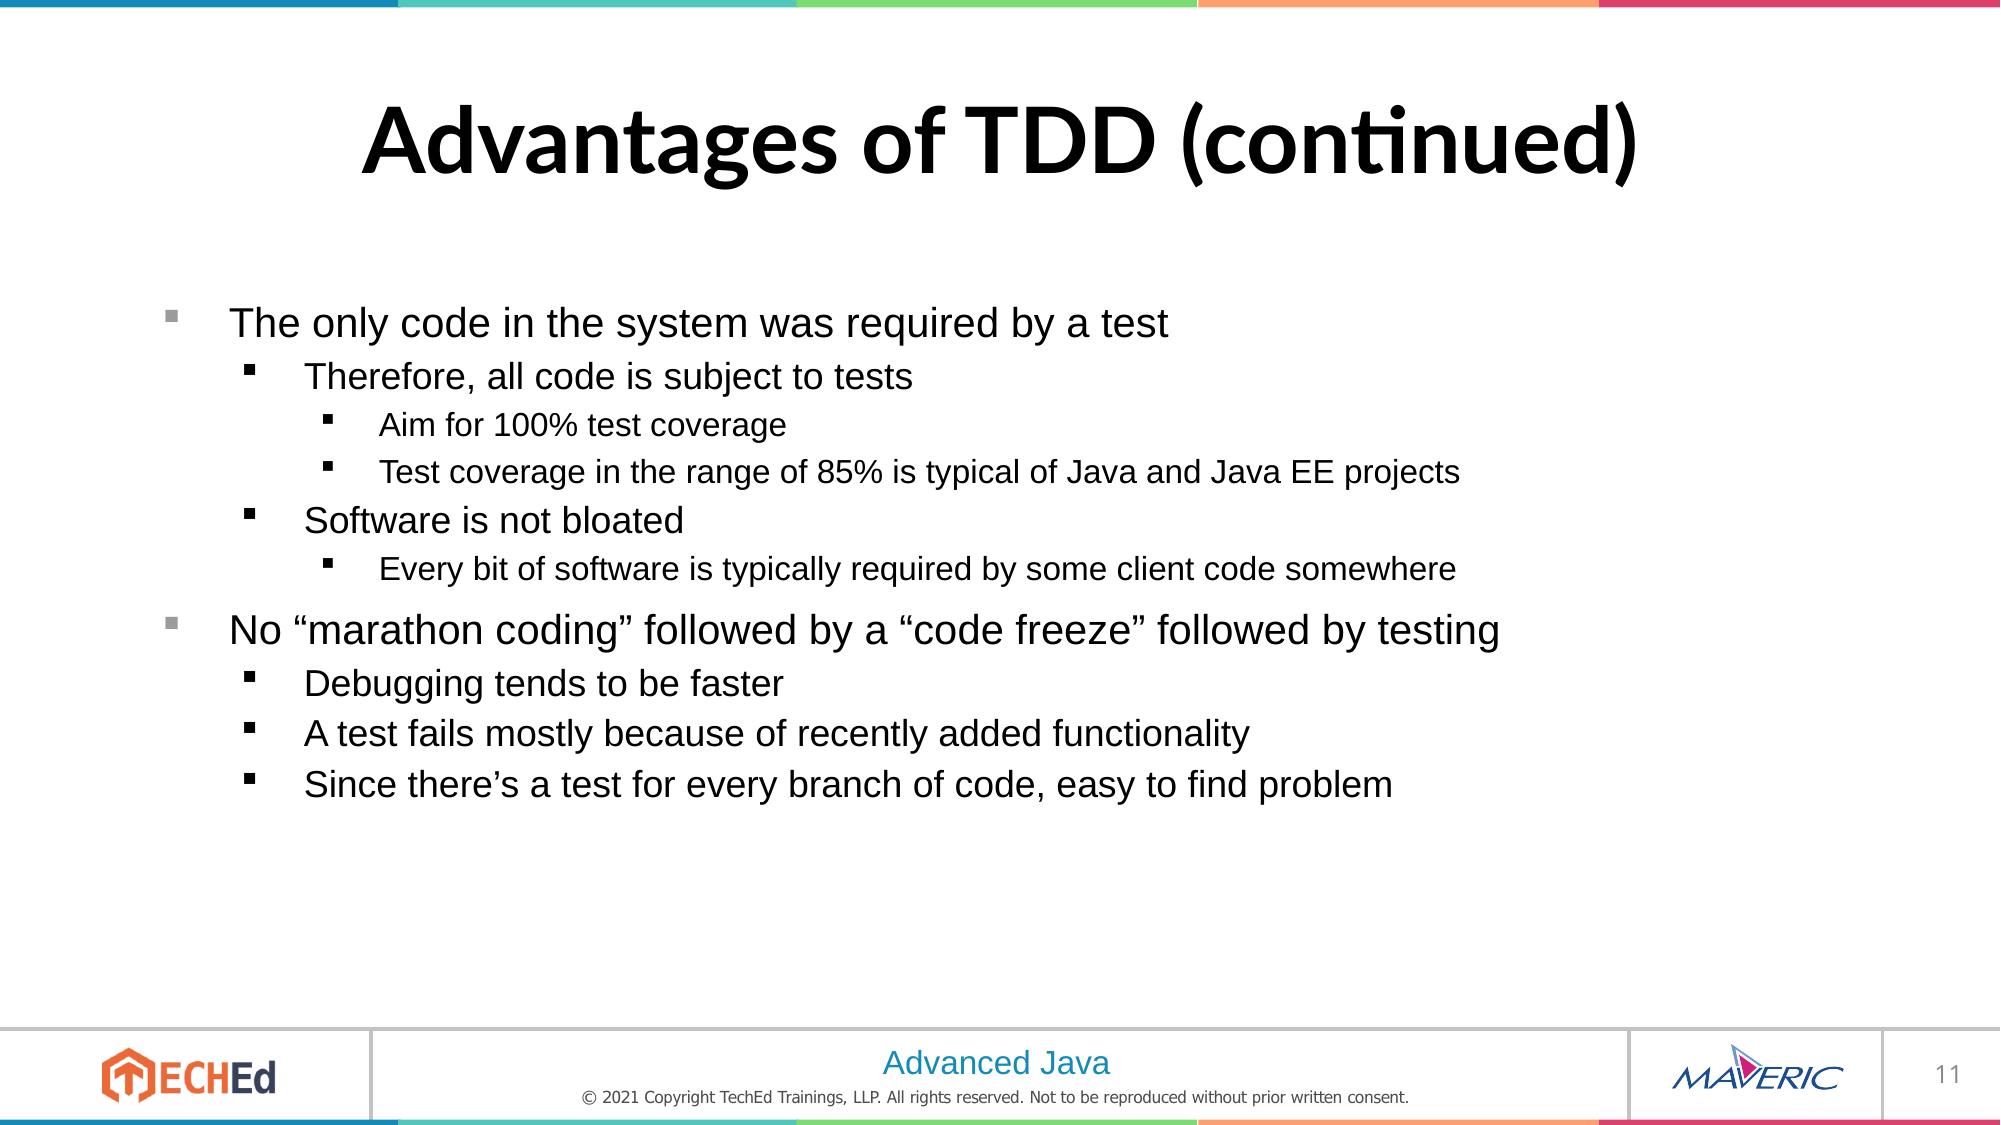

# Advantages of TDD (continued)
The only code in the system was required by a test
Therefore, all code is subject to tests
Aim for 100% test coverage
Test coverage in the range of 85% is typical of Java and Java EE projects
Software is not bloated
Every bit of software is typically required by some client code somewhere
No “marathon coding” followed by a “code freeze” followed by testing
Debugging tends to be faster
A test fails mostly because of recently added functionality
Since there’s a test for every branch of code, easy to find problem